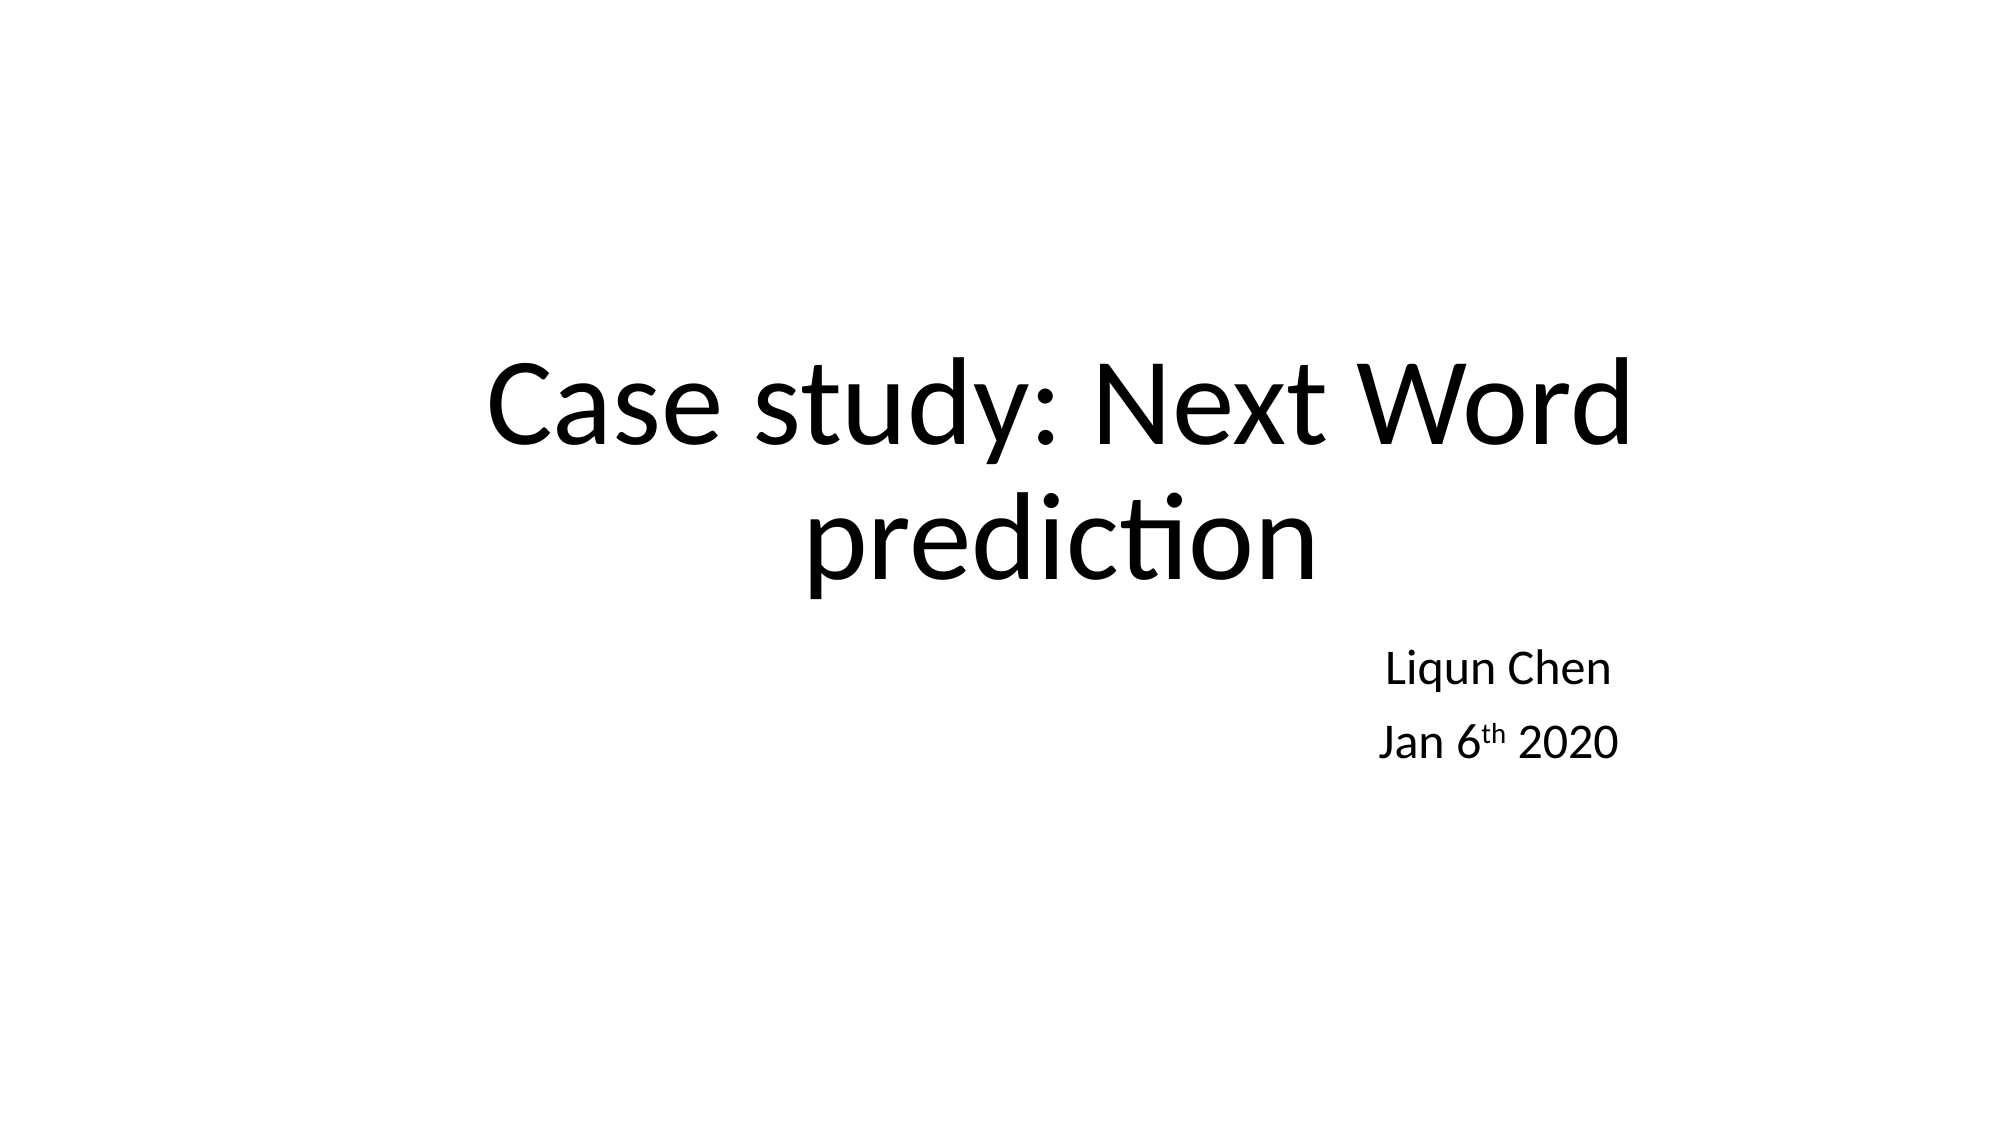

# Case study: Next Word prediction
				Liqun Chen
				Jan 6th 2020